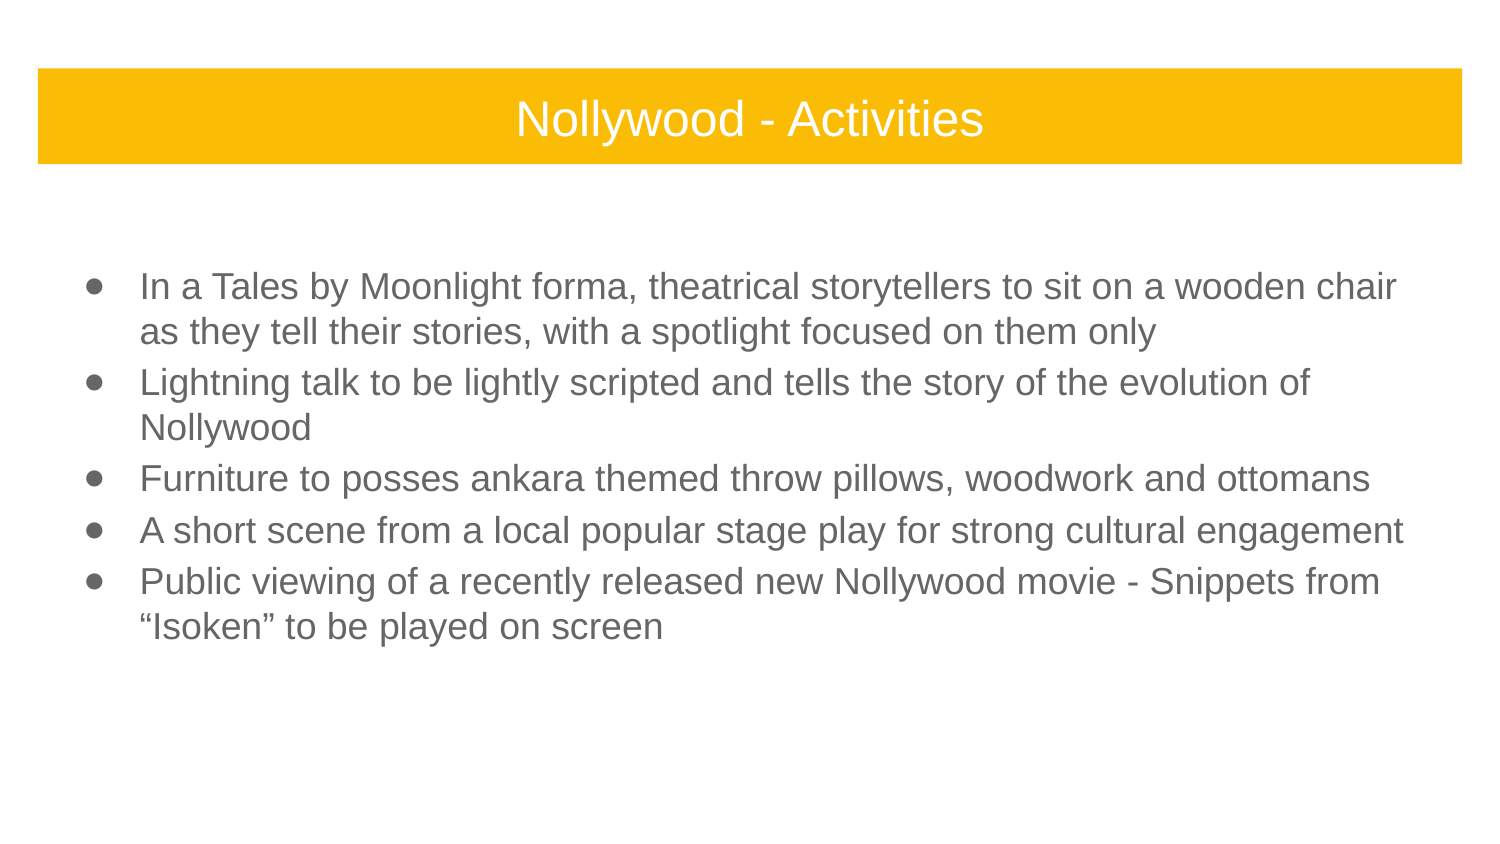

Nollywood - Activities
In a Tales by Moonlight forma, theatrical storytellers to sit on a wooden chair as they tell their stories, with a spotlight focused on them only
Lightning talk to be lightly scripted and tells the story of the evolution of Nollywood
Furniture to posses ankara themed throw pillows, woodwork and ottomans
A short scene from a local popular stage play for strong cultural engagement
Public viewing of a recently released new Nollywood movie - Snippets from “Isoken” to be played on screen